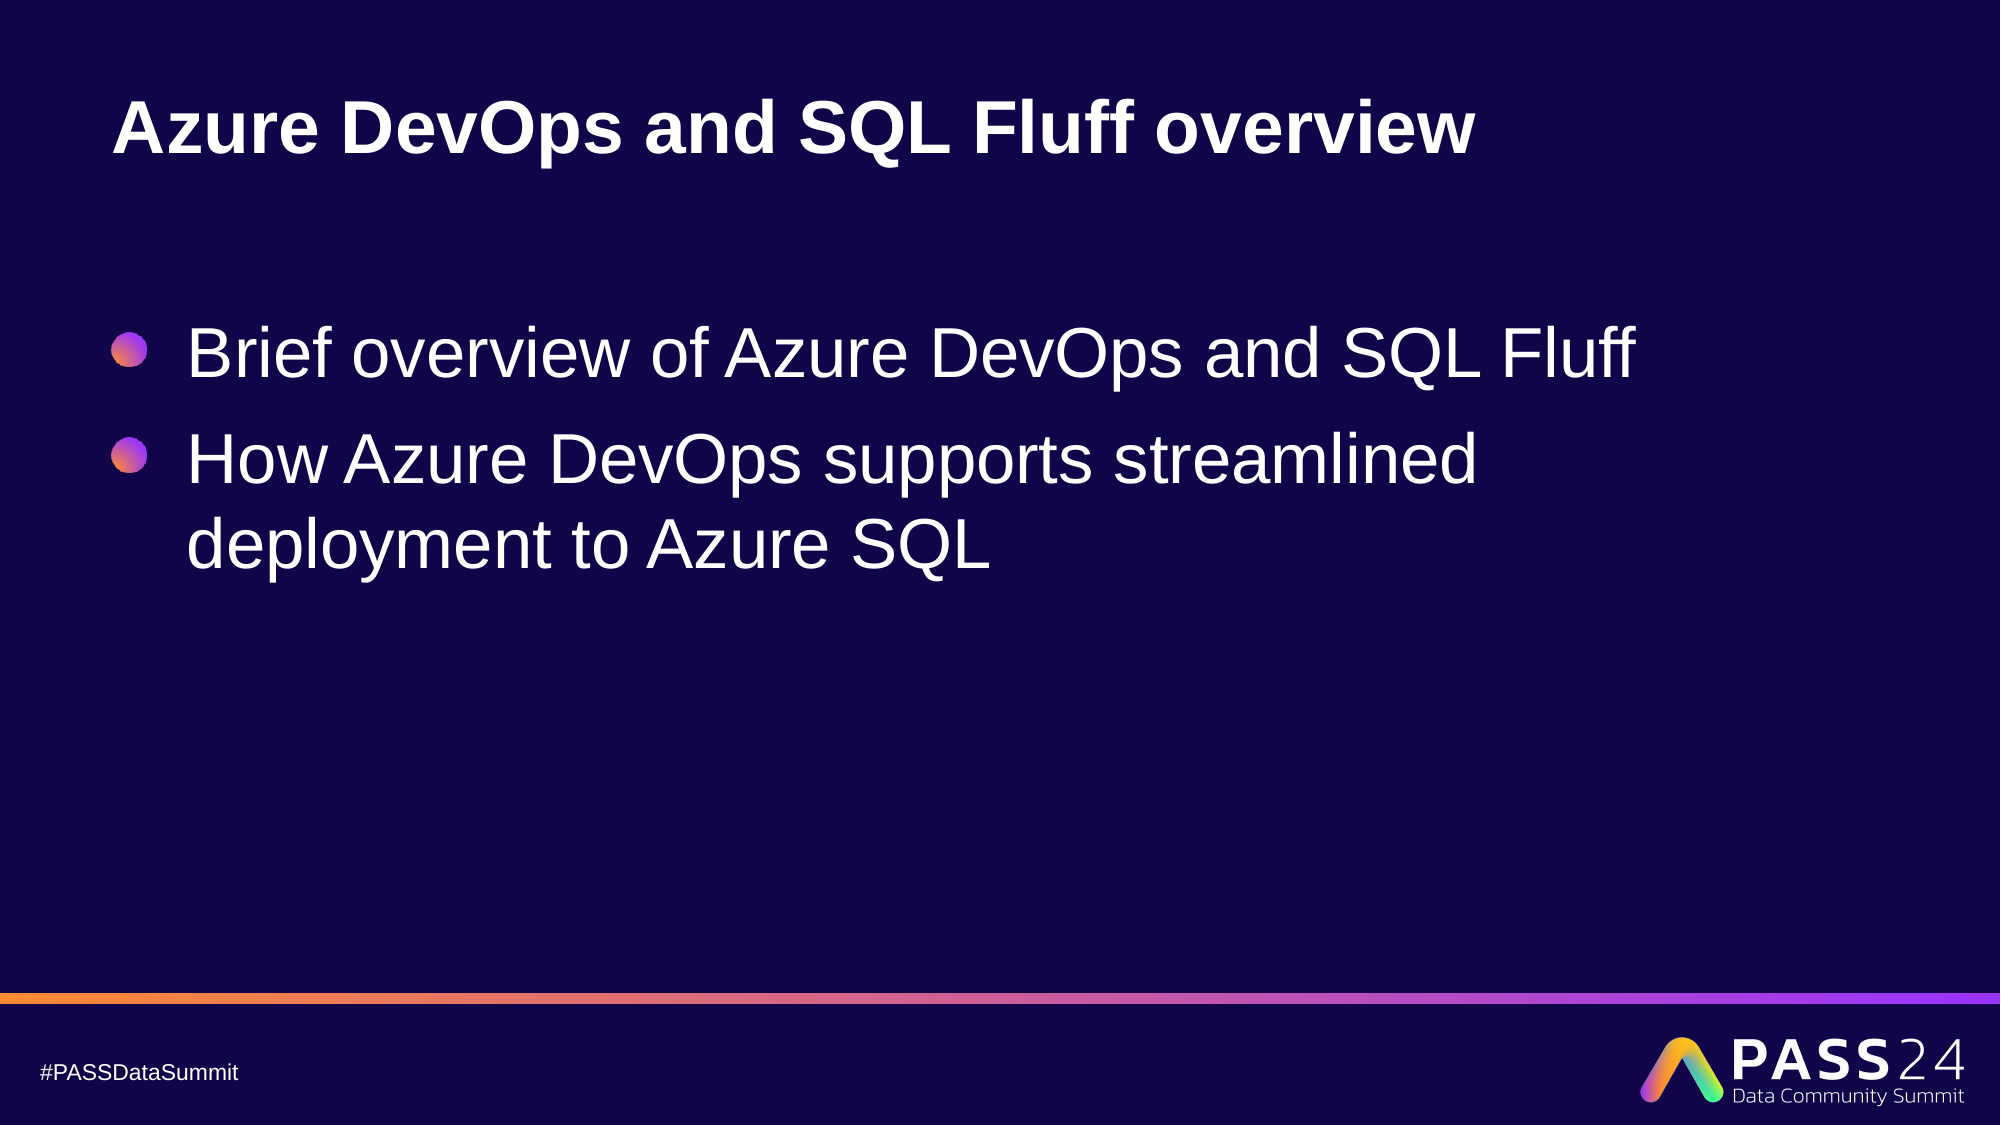

# Azure DevOps and SQL Fluff overview
Brief overview of Azure DevOps and SQL Fluff
How Azure DevOps supports streamlined deployment to Azure SQL